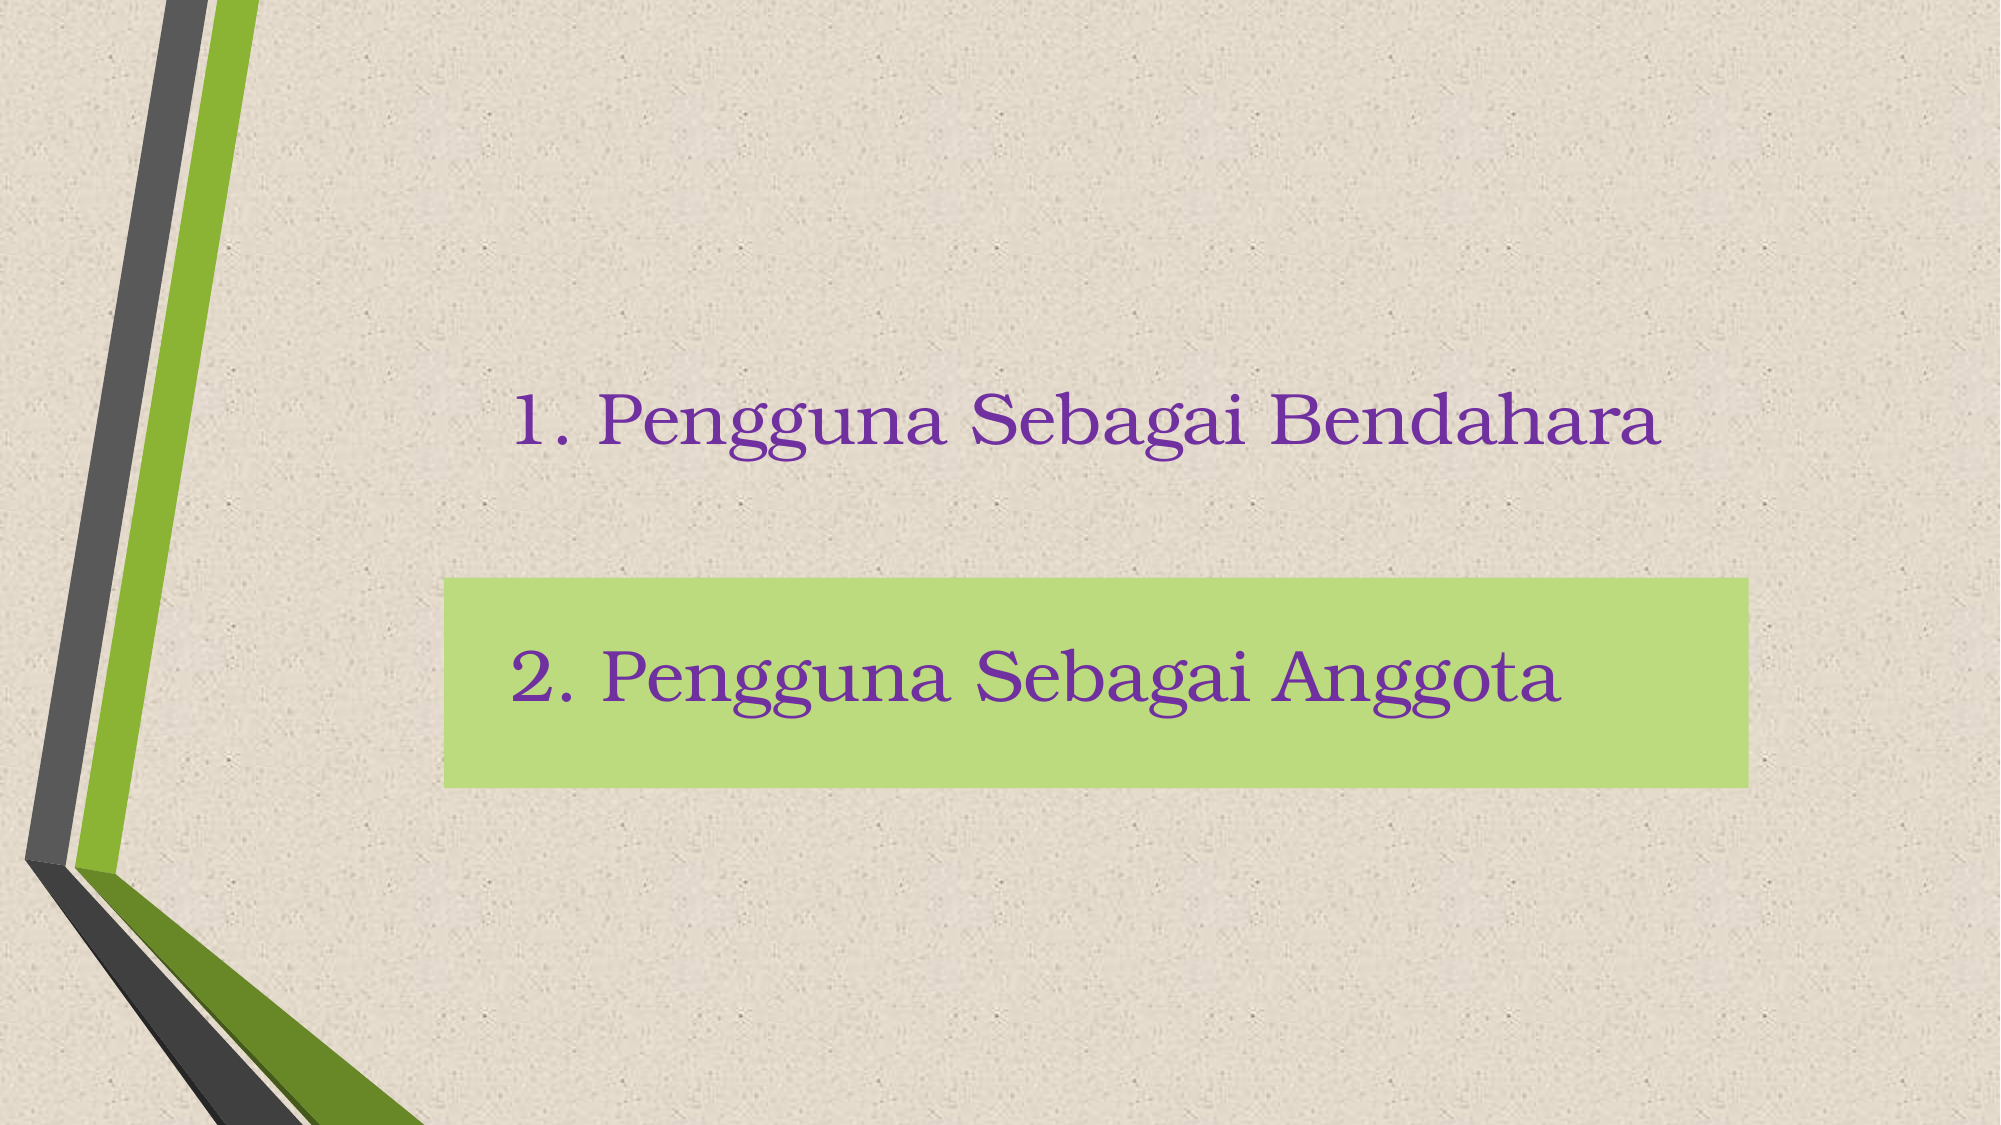

# 1. Pengguna Sebagai Bendahara
2. Pengguna Sebagai Anggota